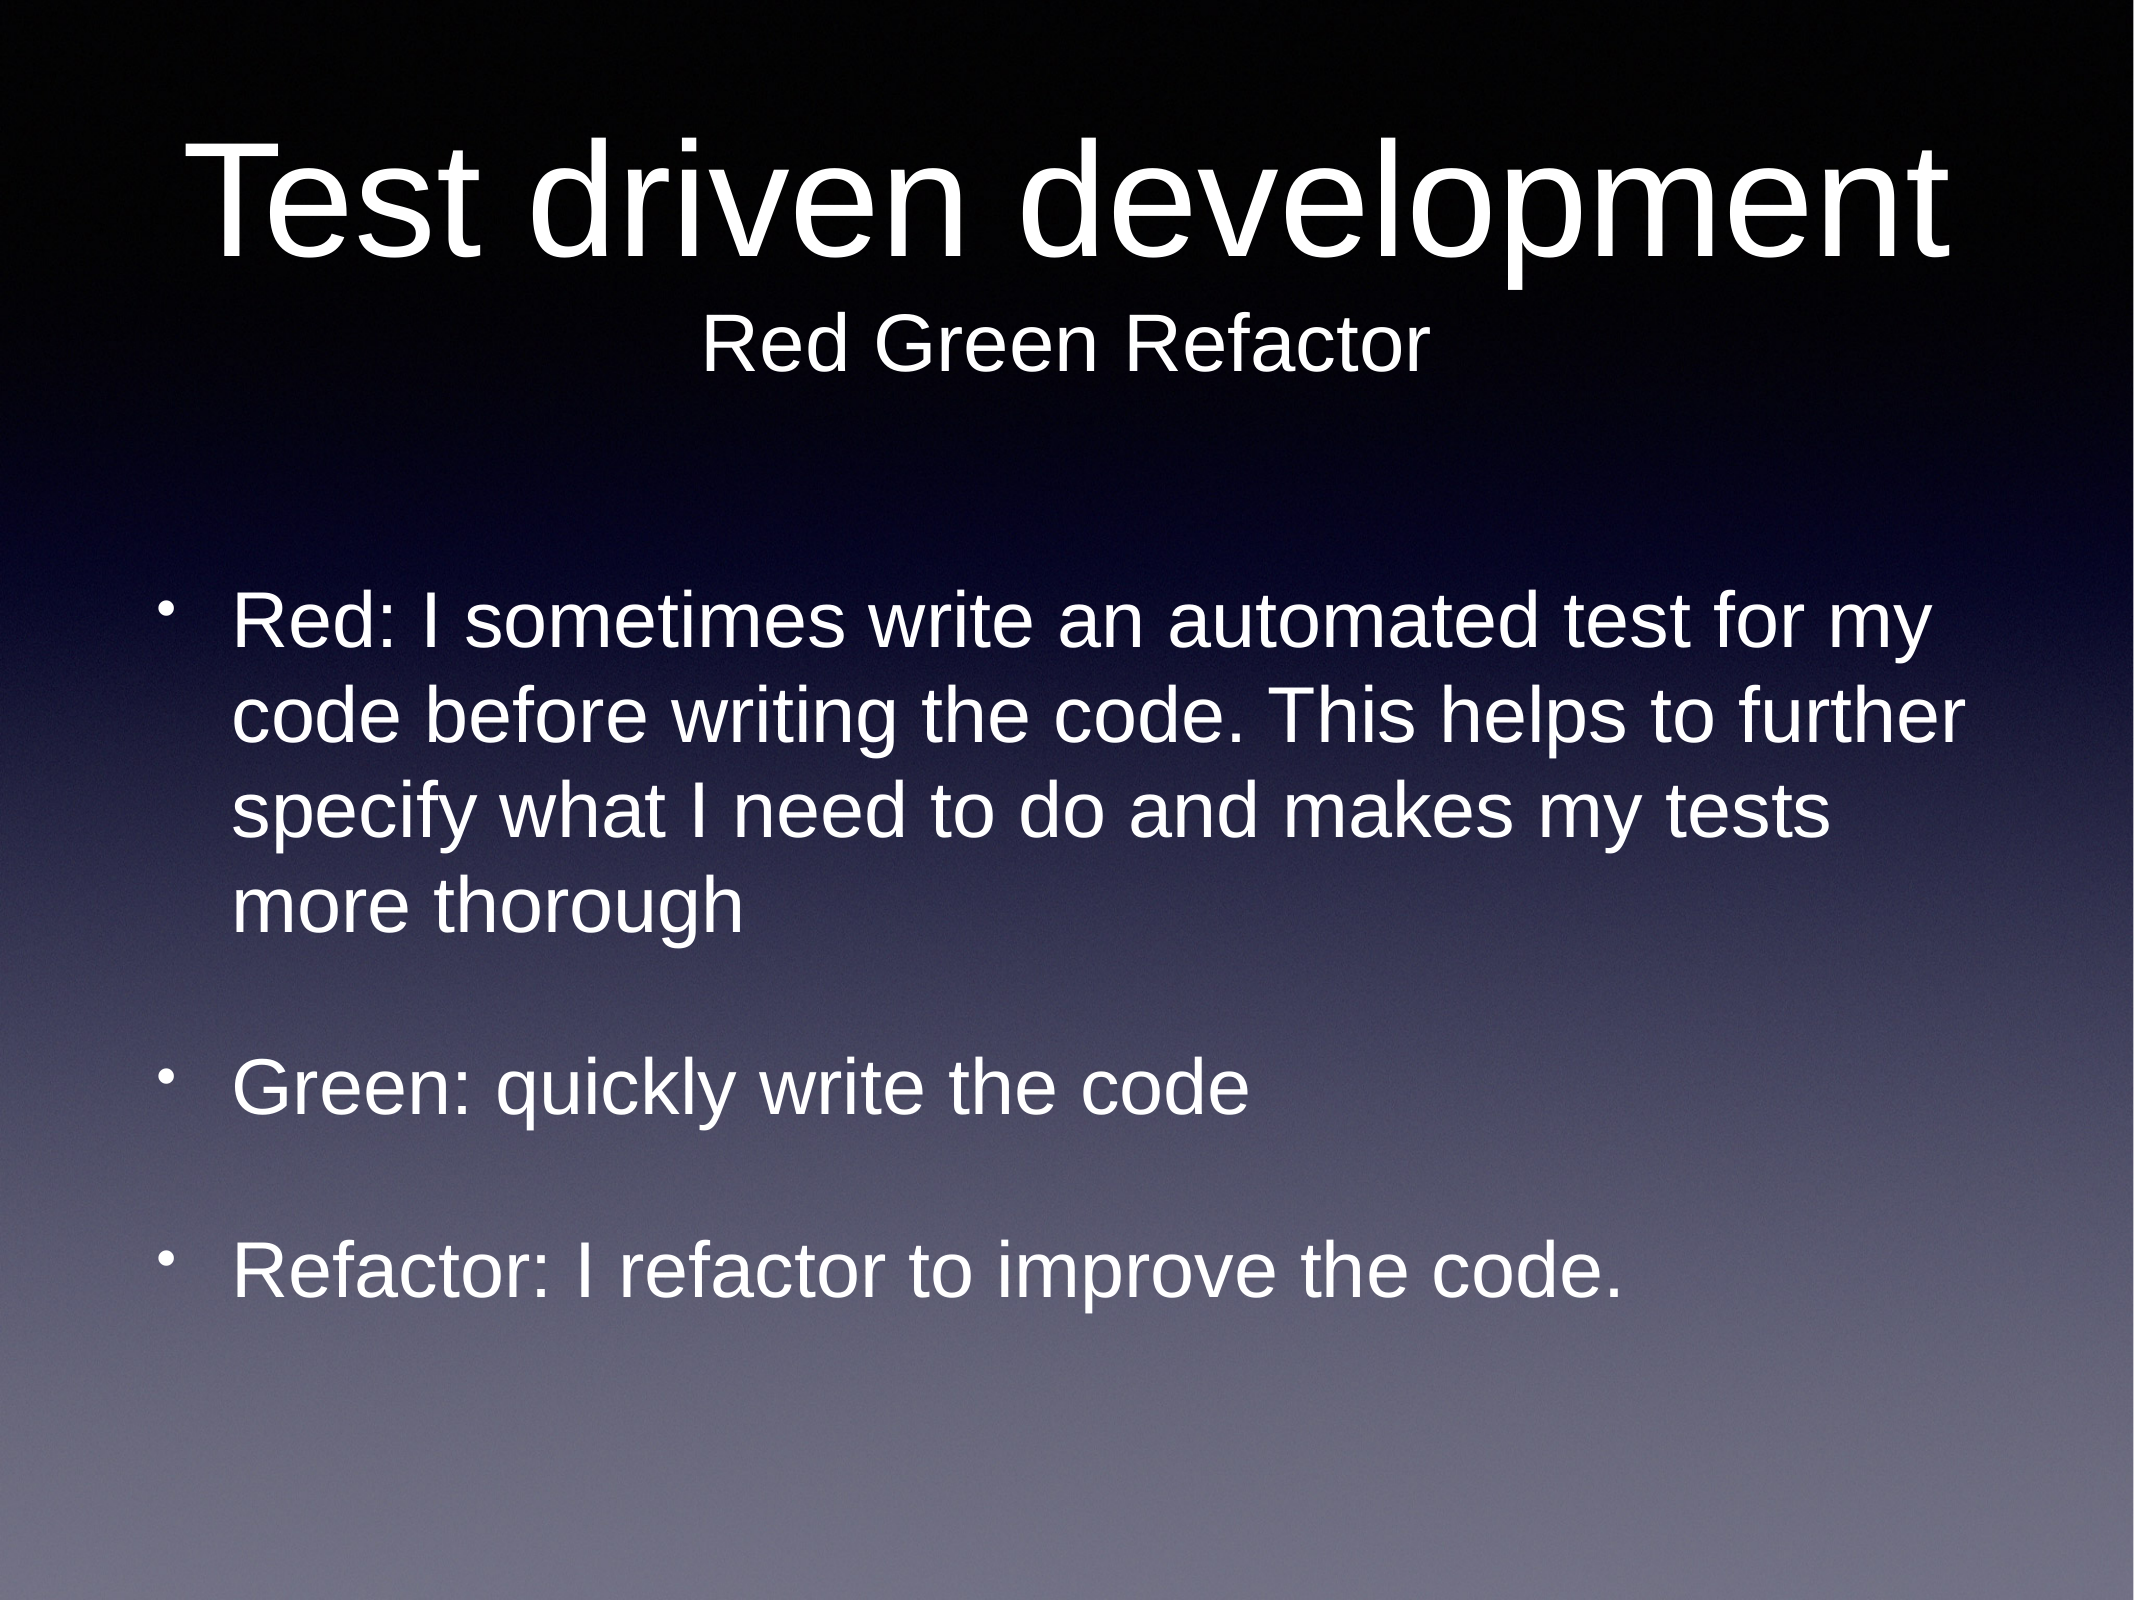

# Test driven development
Red Green Refactor
Red: I sometimes write an automated test for my code before writing the code. This helps to further specify what I need to do and makes my tests more thorough
Green: quickly write the code
Refactor: I refactor to improve the code.